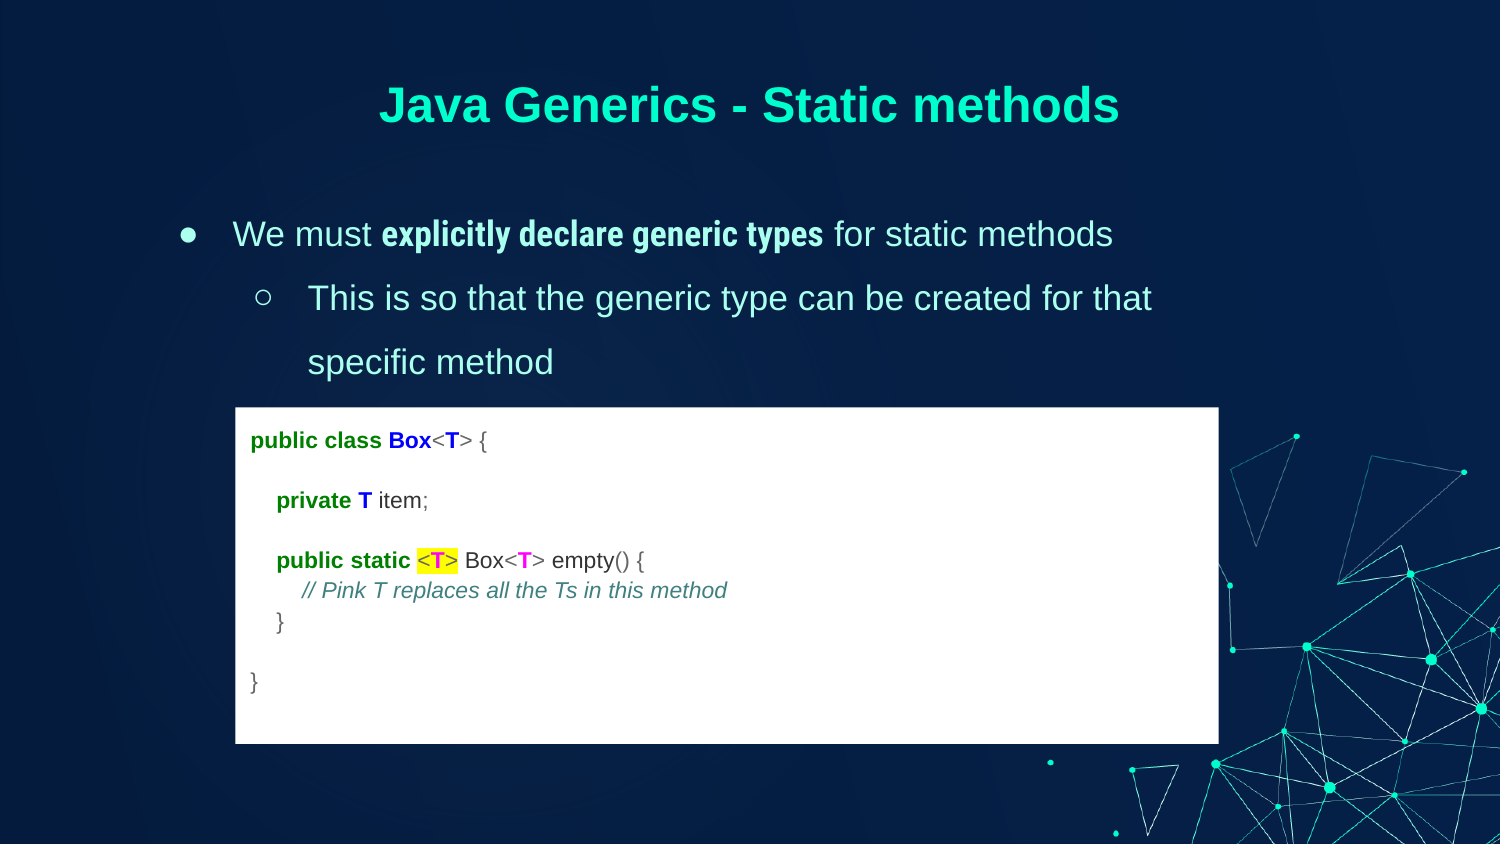

# Java Generics - Static methods

We must explicitly declare generic types for static methods
This is so that the generic type can be created for that specific method
public class Box<T> {

    private T item;

    public static <T> Box<T> empty() {
        // Pink T replaces all the Ts in this method
    }

}